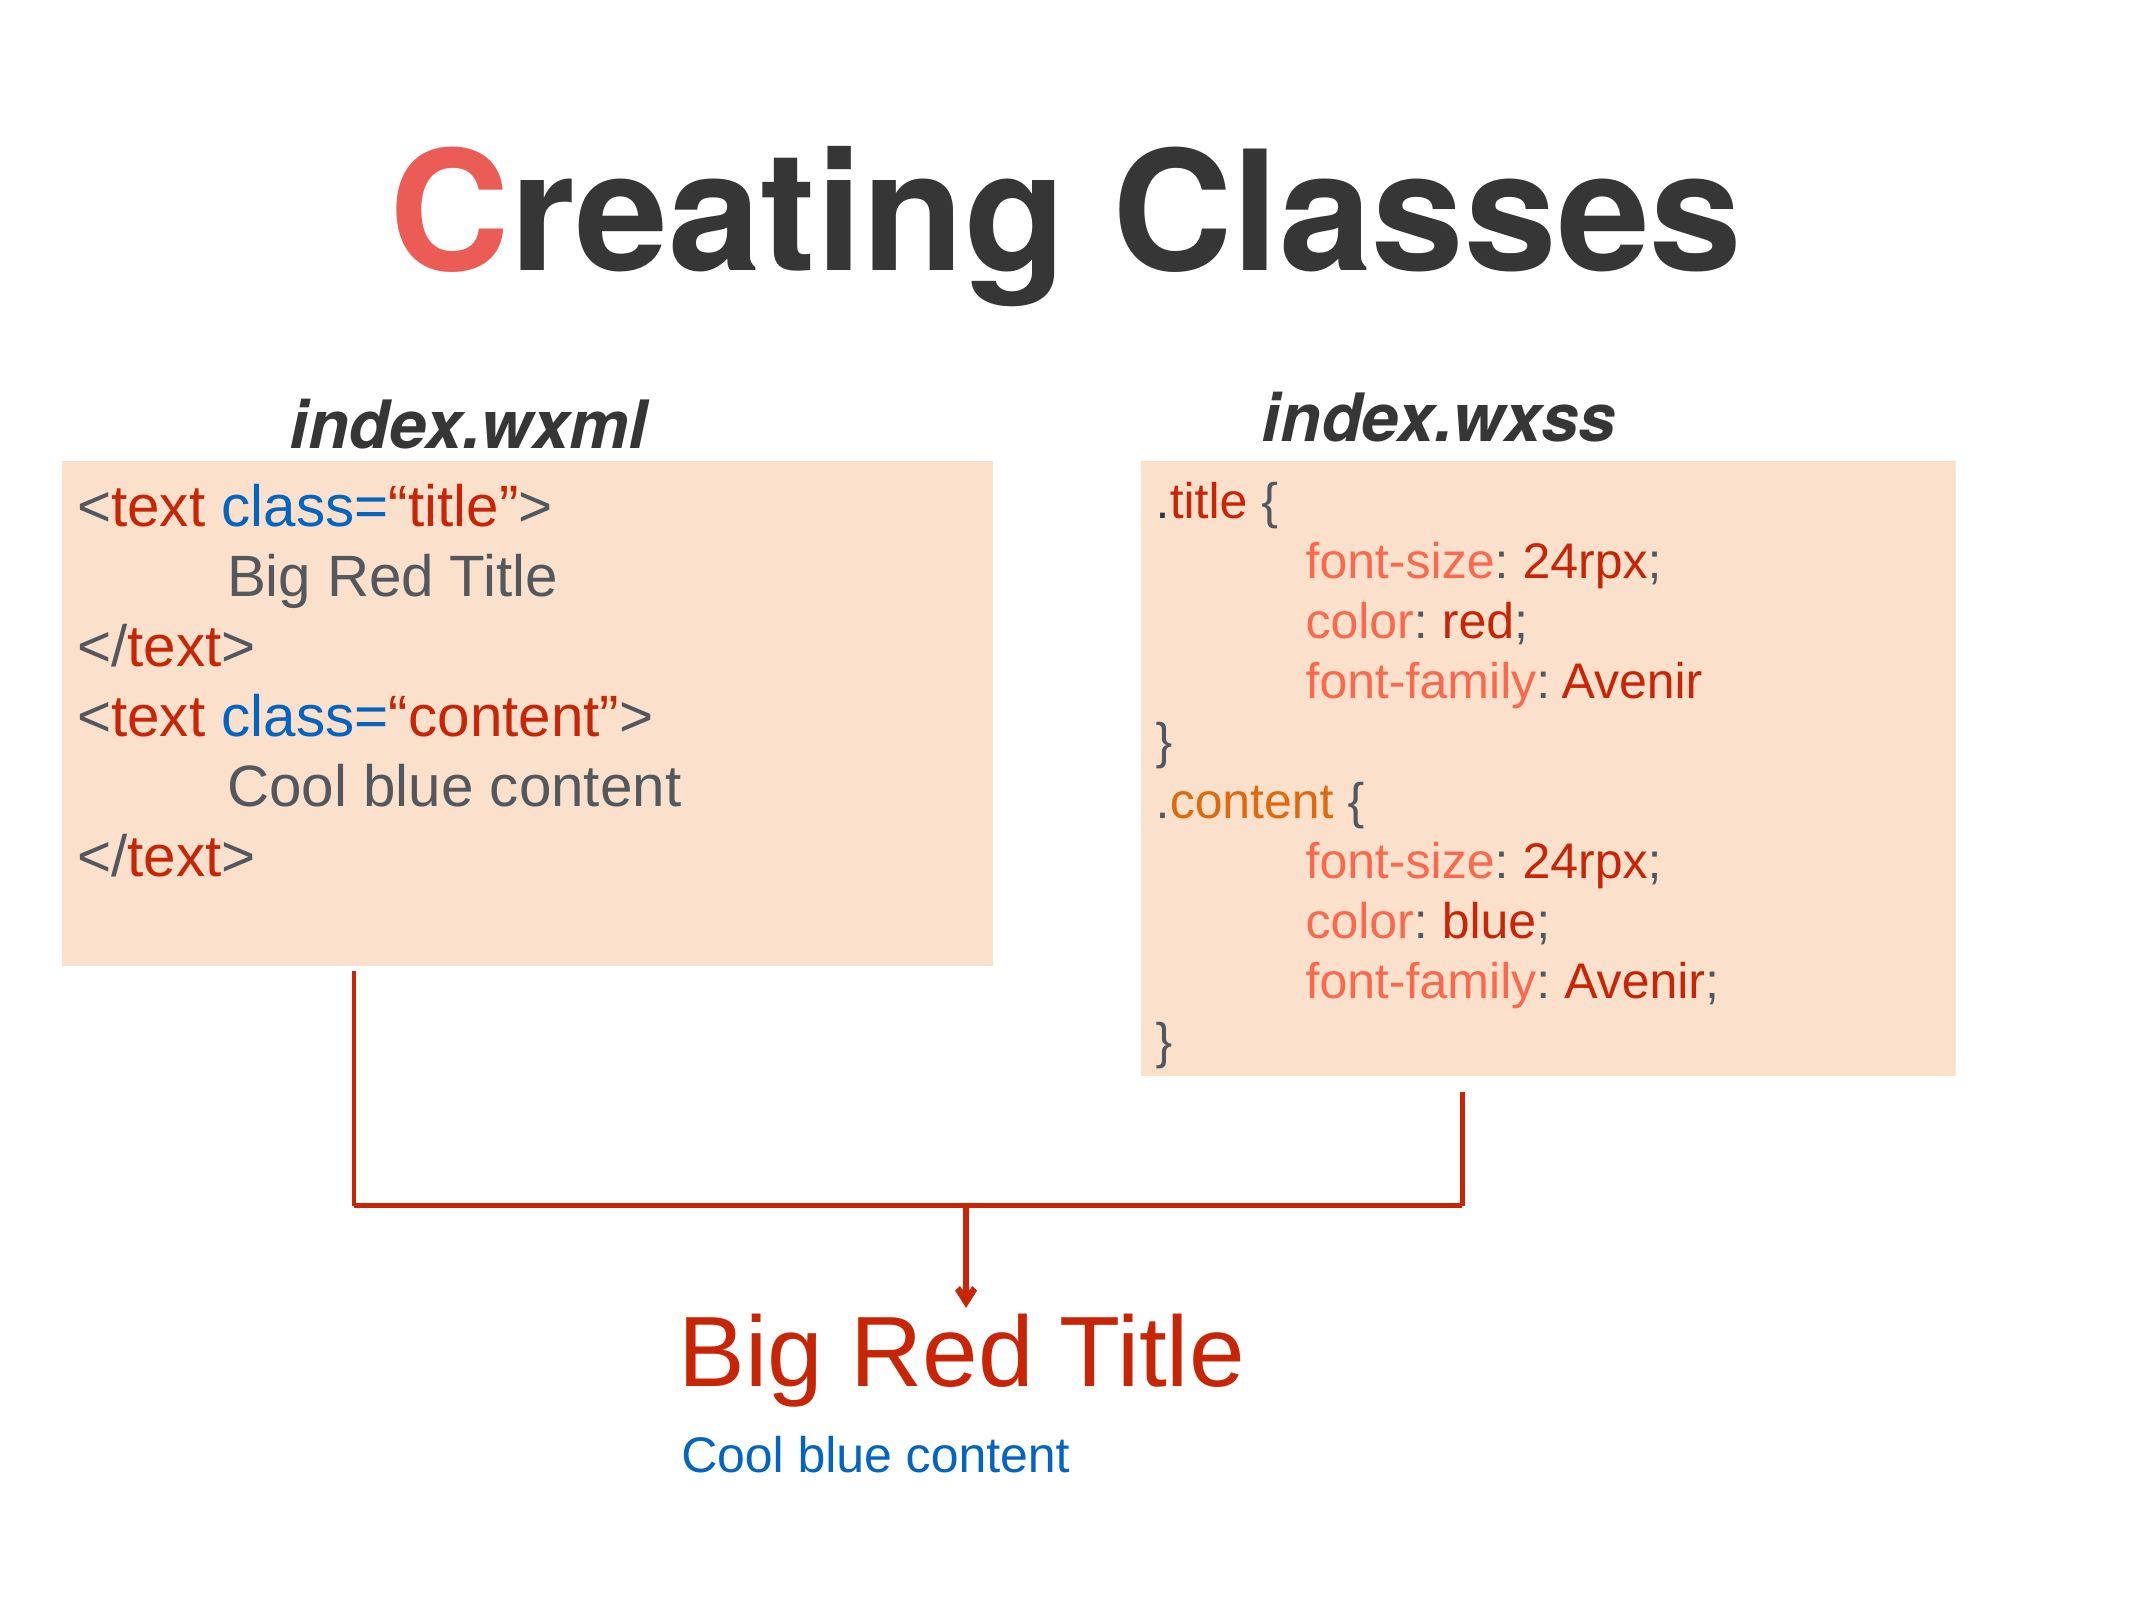

Creating Classes
index.wxss
index.wxml
<text class=“title”>
	Big Red Title
</text>
<text class=“content”>
	Cool blue content
</text>

.title {
	font-size: 24rpx;
	color: red;
	font-family: Avenir
}
.content {
	font-size: 24rpx;
	color: blue;
	font-family: Avenir;
}
Big Red Title
Cool blue content